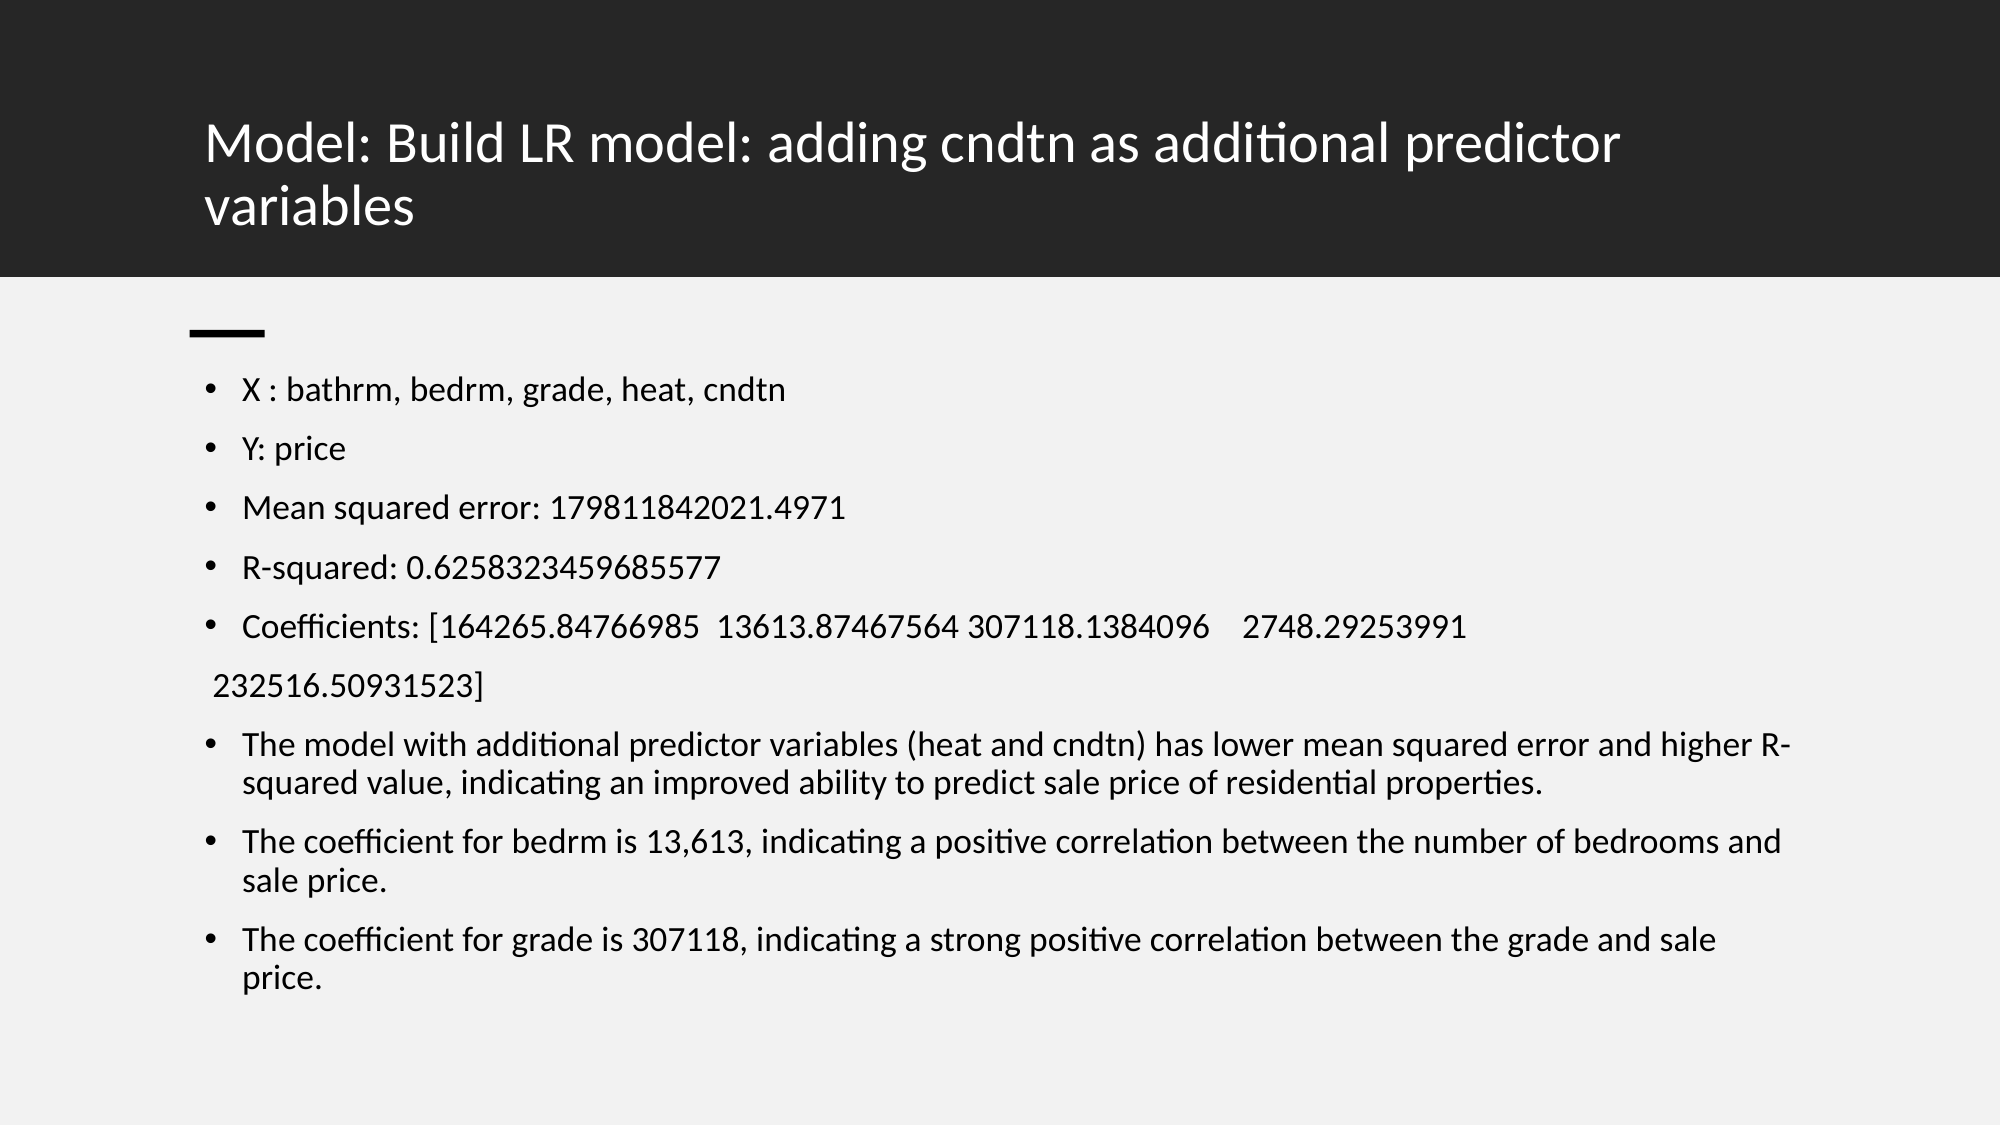

# Model: Build LR model: adding cndtn as additional predictor variables

X : bathrm, bedrm, grade, heat, cndtn
Y: price
Mean squared error: 179811842021.4971
R-squared: 0.6258323459685577
Coefficients: [164265.84766985  13613.87467564 307118.1384096    2748.29253991
 232516.50931523]
The model with additional predictor variables (heat and cndtn) has lower mean squared error and higher R-squared value, indicating an improved ability to predict sale price of residential properties.
The coefficient for bedrm is 13,613, indicating a positive correlation between the number of bedrooms and sale price.
The coefficient for grade is 307118, indicating a strong positive correlation between the grade and sale price.